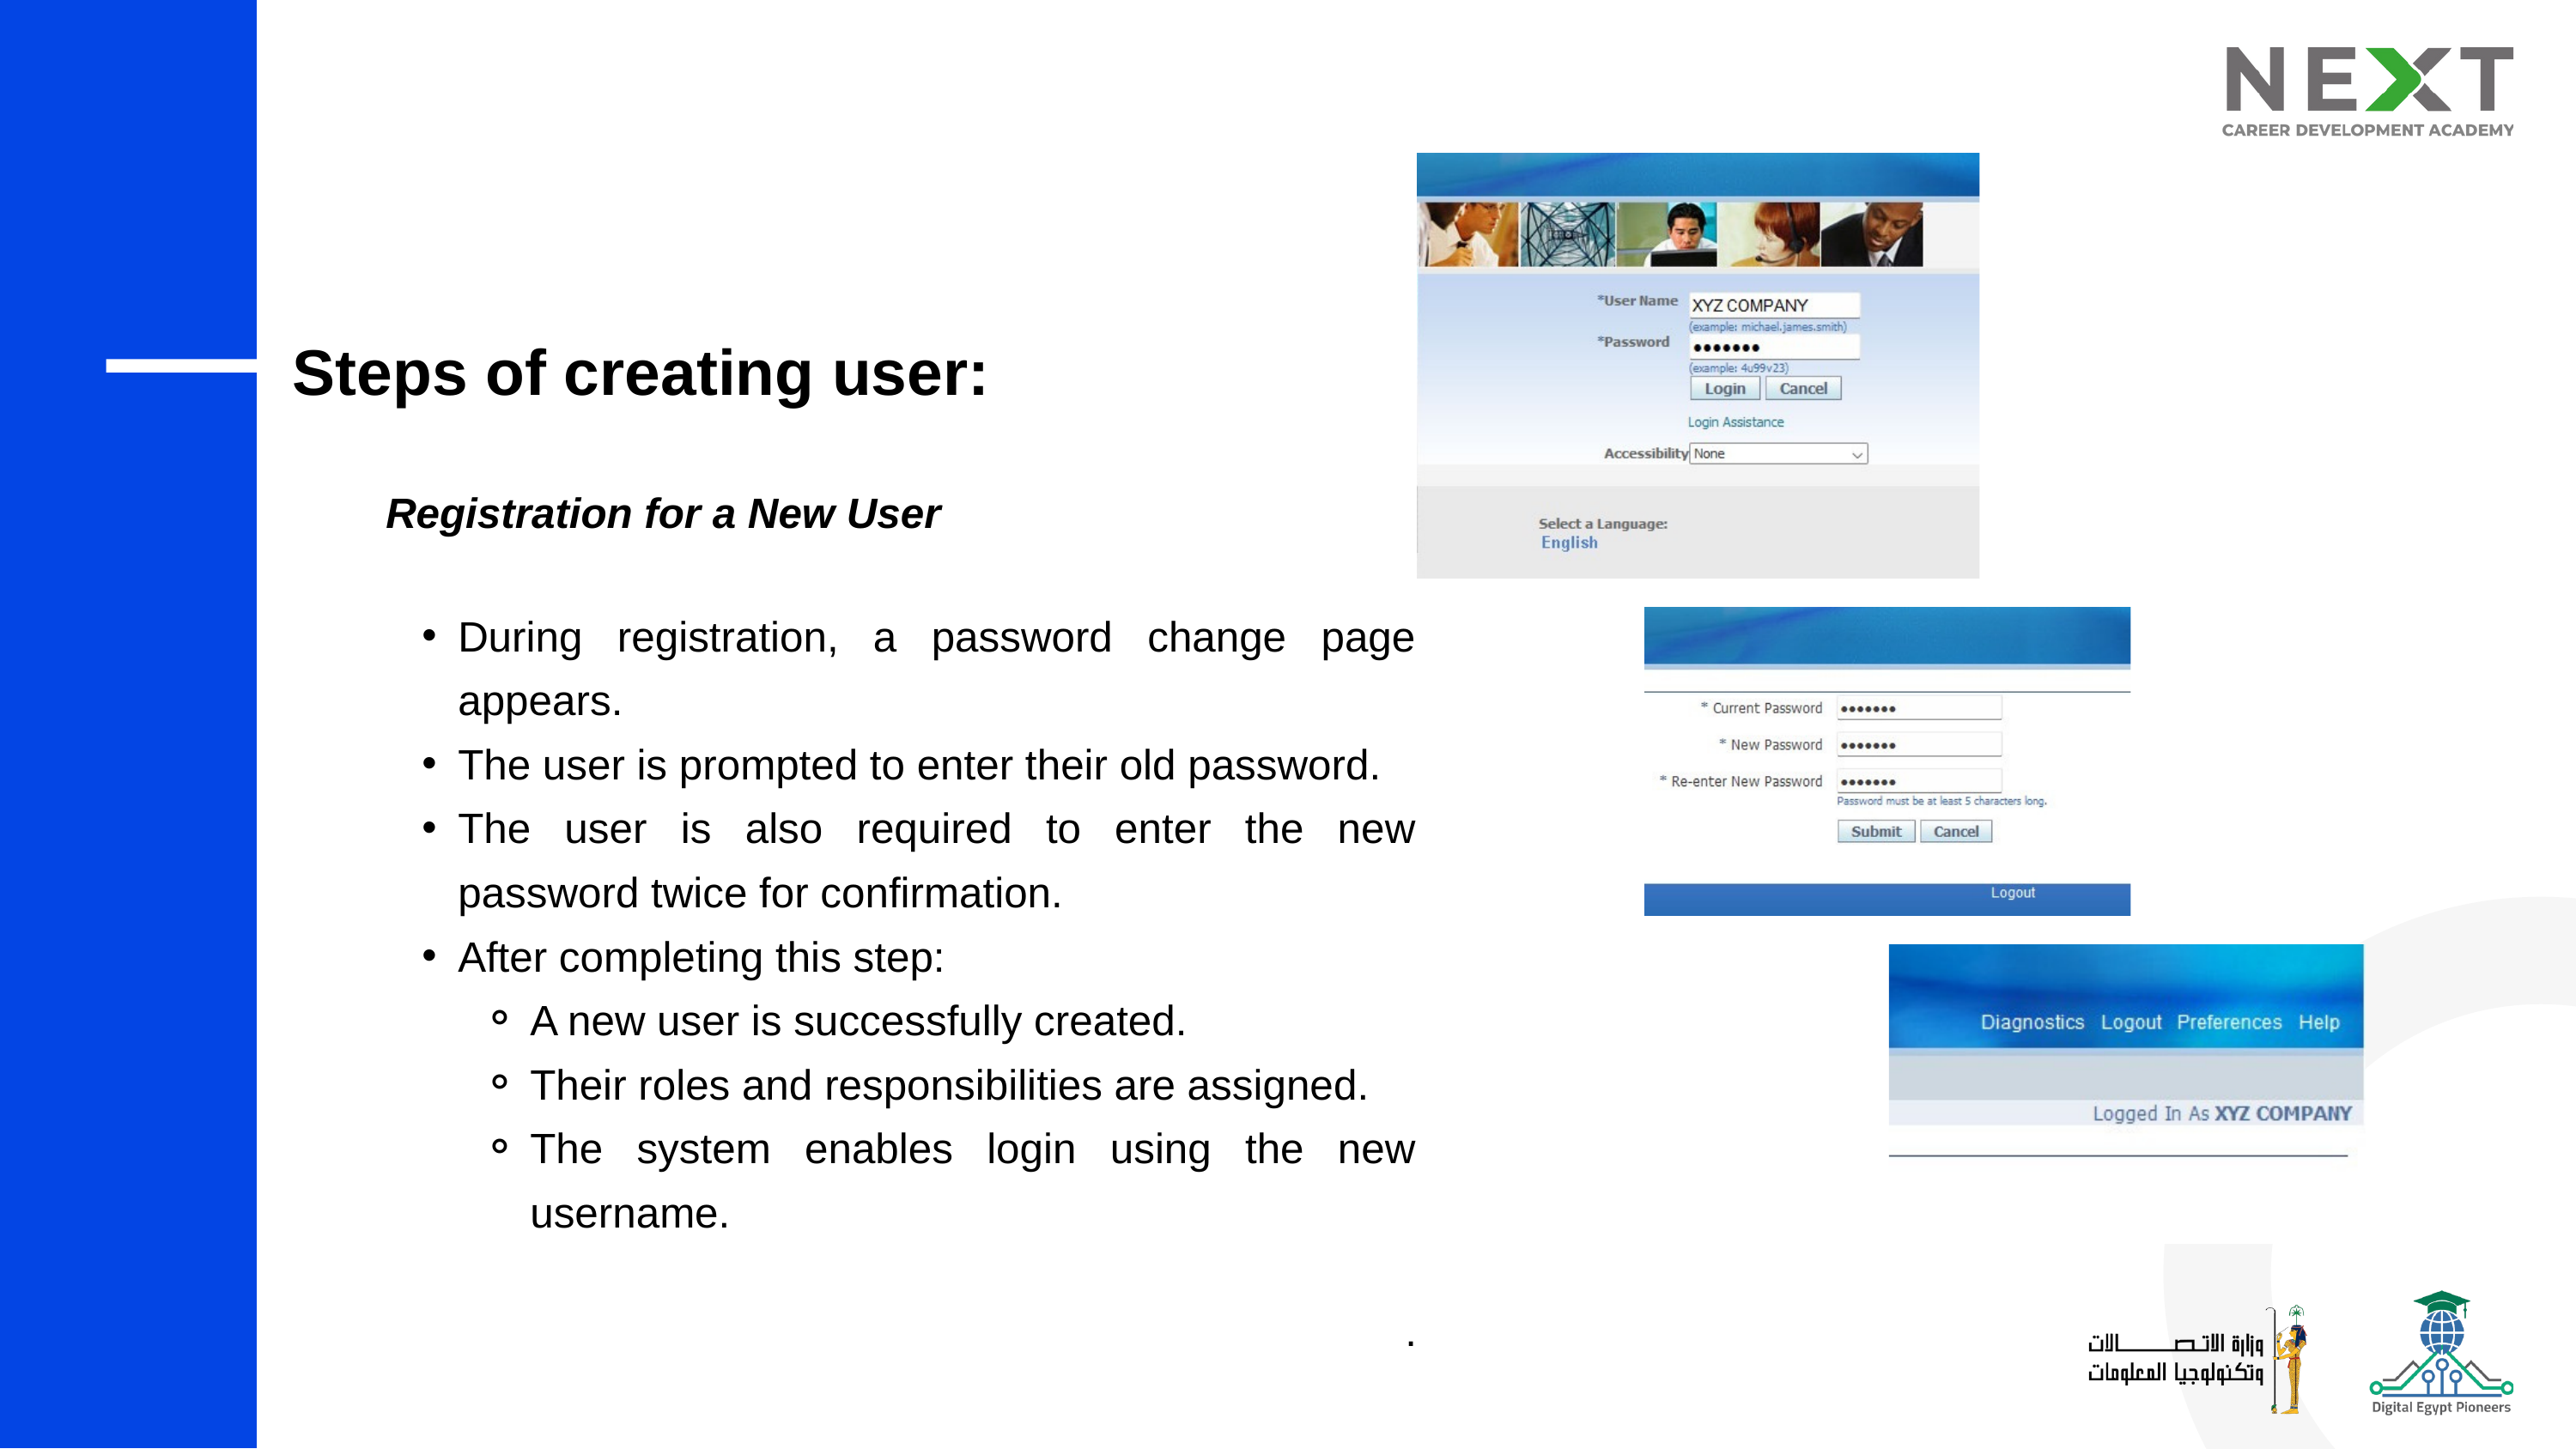

Steps of creating user:

Registration for a New User

During registration, a password change page appears.
The user is prompted to enter their old password.
The user is also required to enter the new password twice for confirmation.
After completing this step:
A new user is successfully created.
Their roles and responsibilities are assigned.
The system enables login using the new username.

.